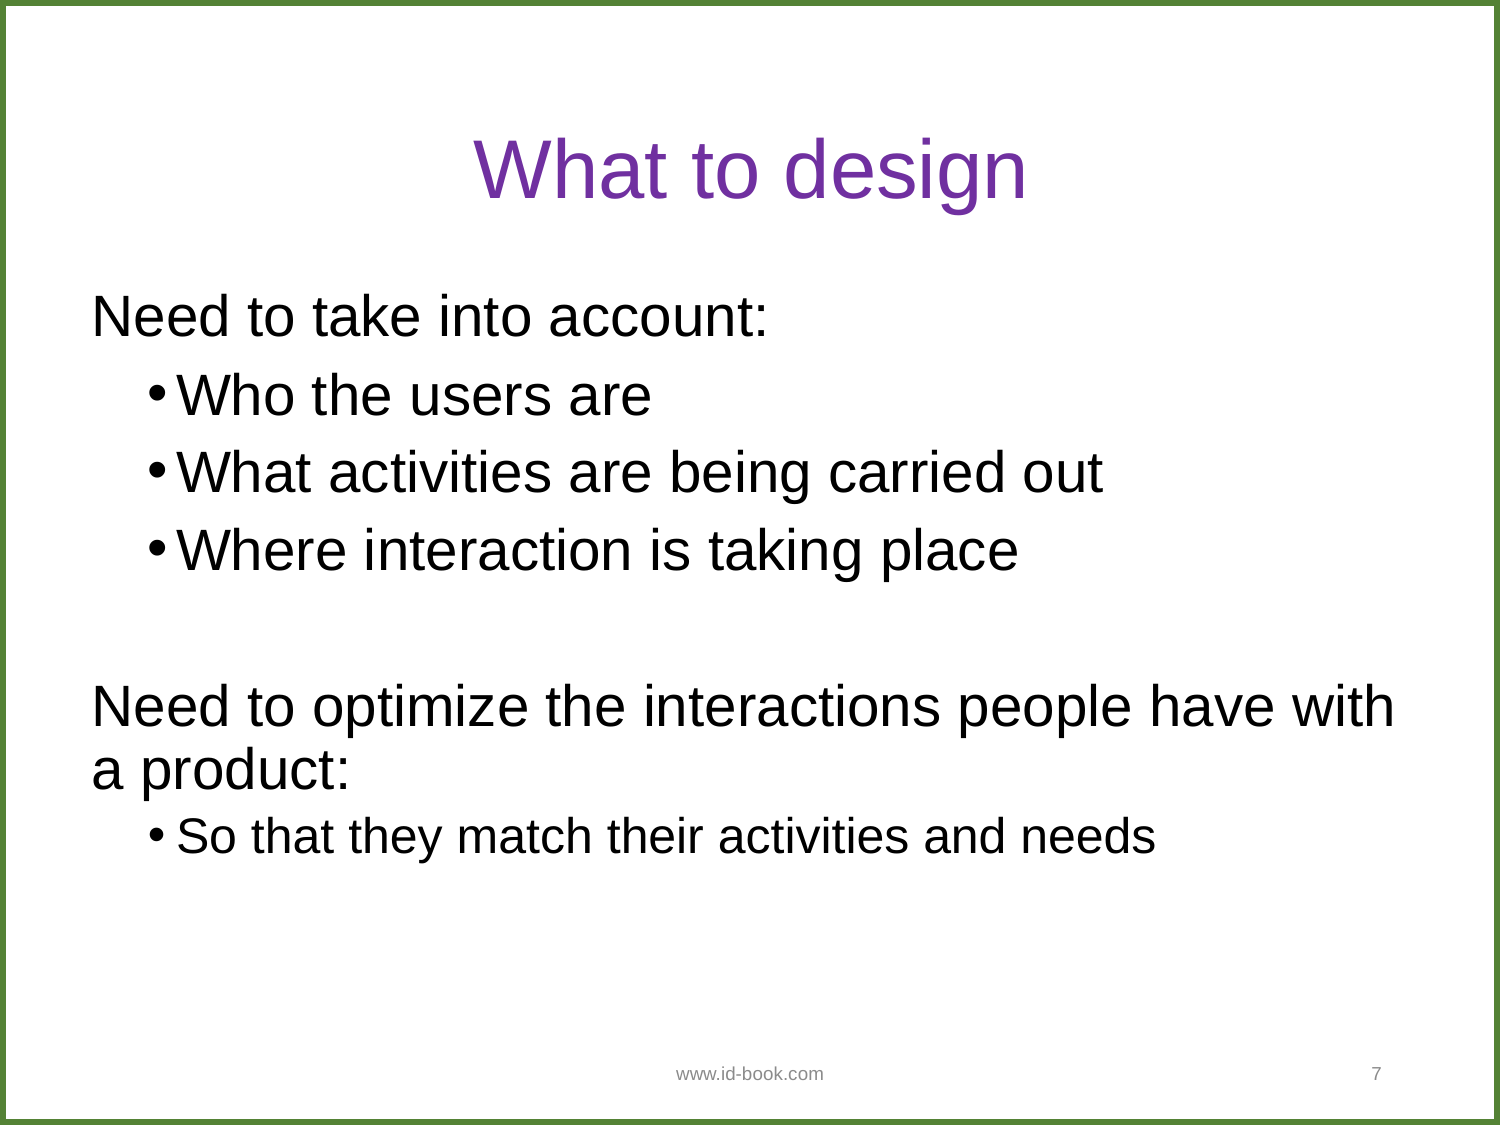

# What to design
Need to take into account:
Who the users are
What activities are being carried out
Where interaction is taking place

Need to optimize the interactions people have with a product:
So that they match their activities and needs

www.id-book.com
7